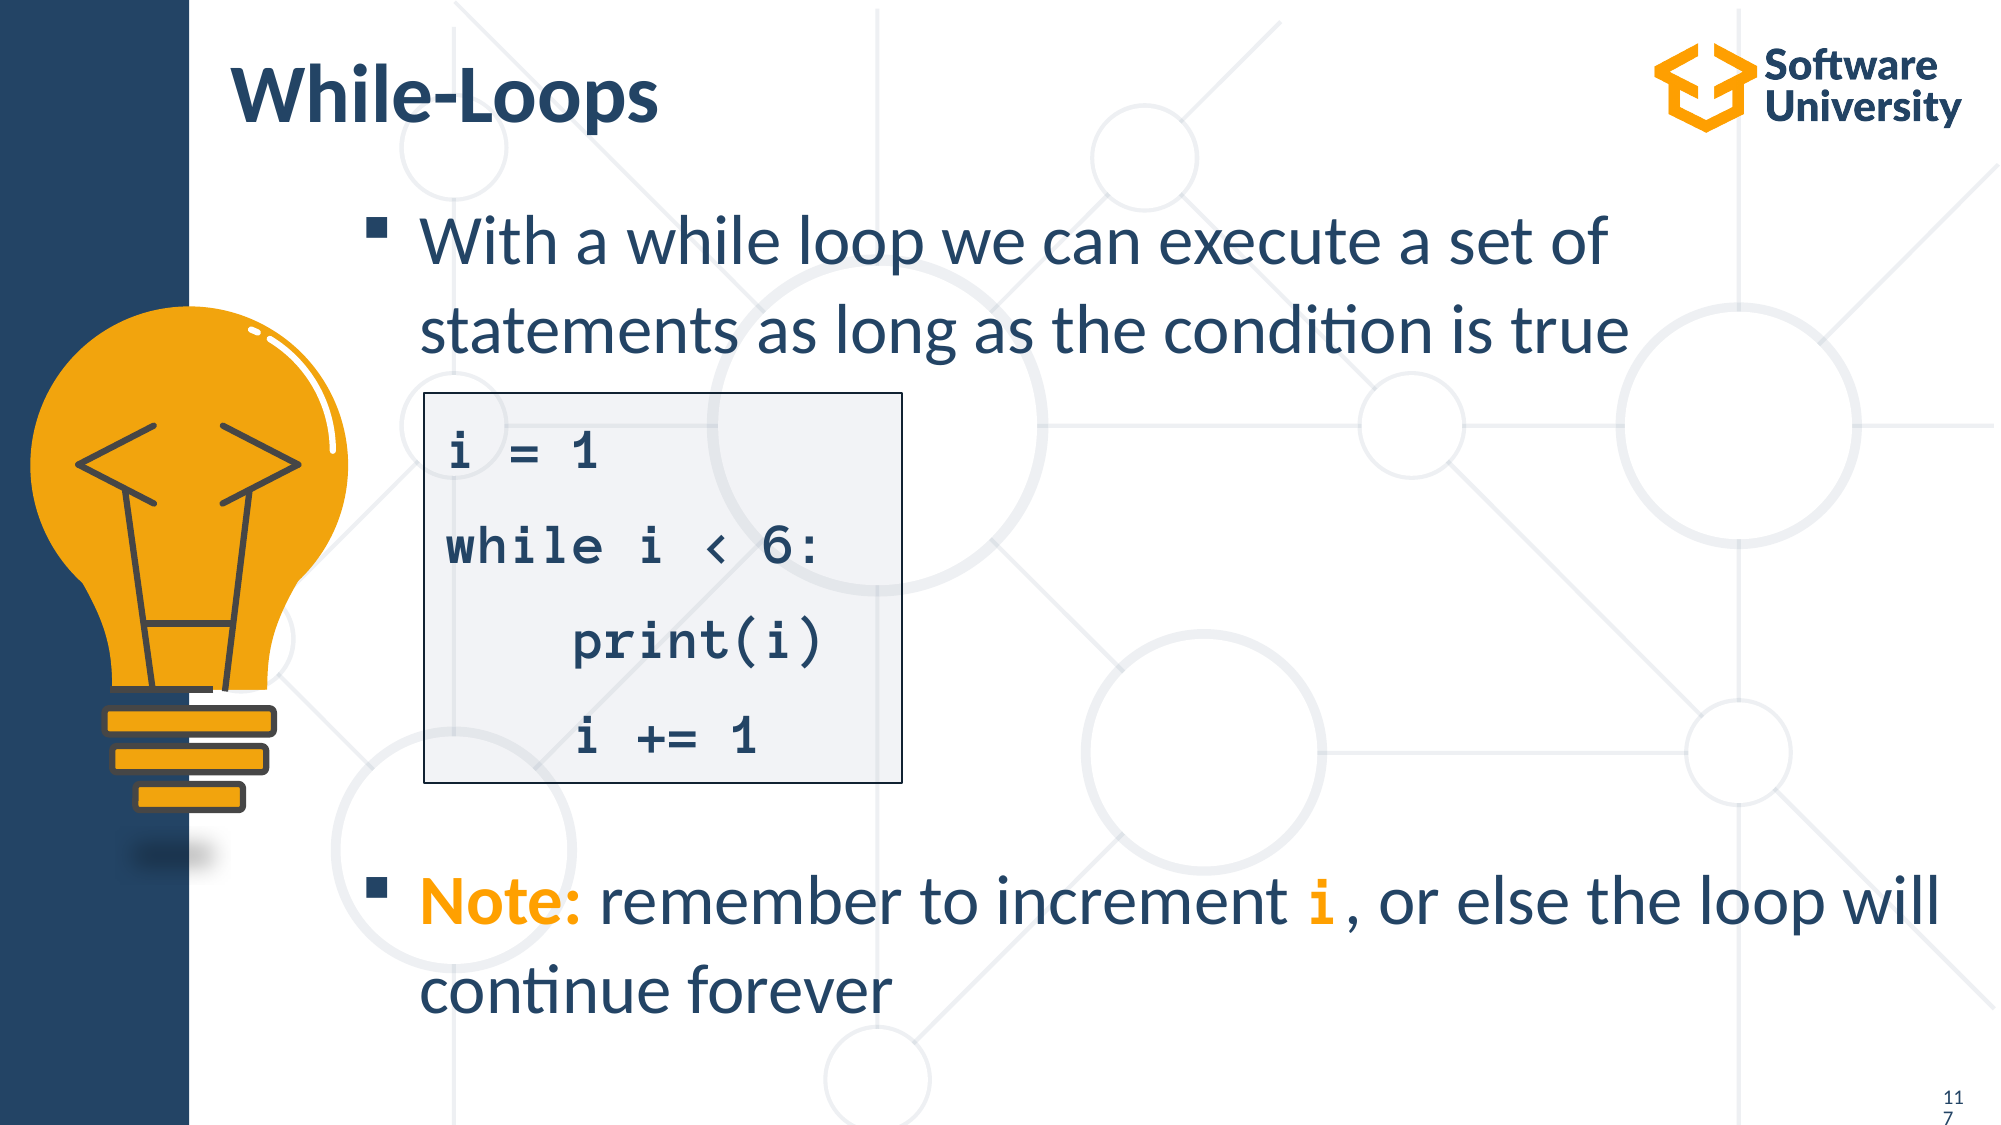

# While-Loops
With a while loop we can execute a set of
statements as long as the condition is true

Note: remember to increment i, or else the loop will continue forever
i = 1
while i < 6:
    print(i)
    i += 1
117